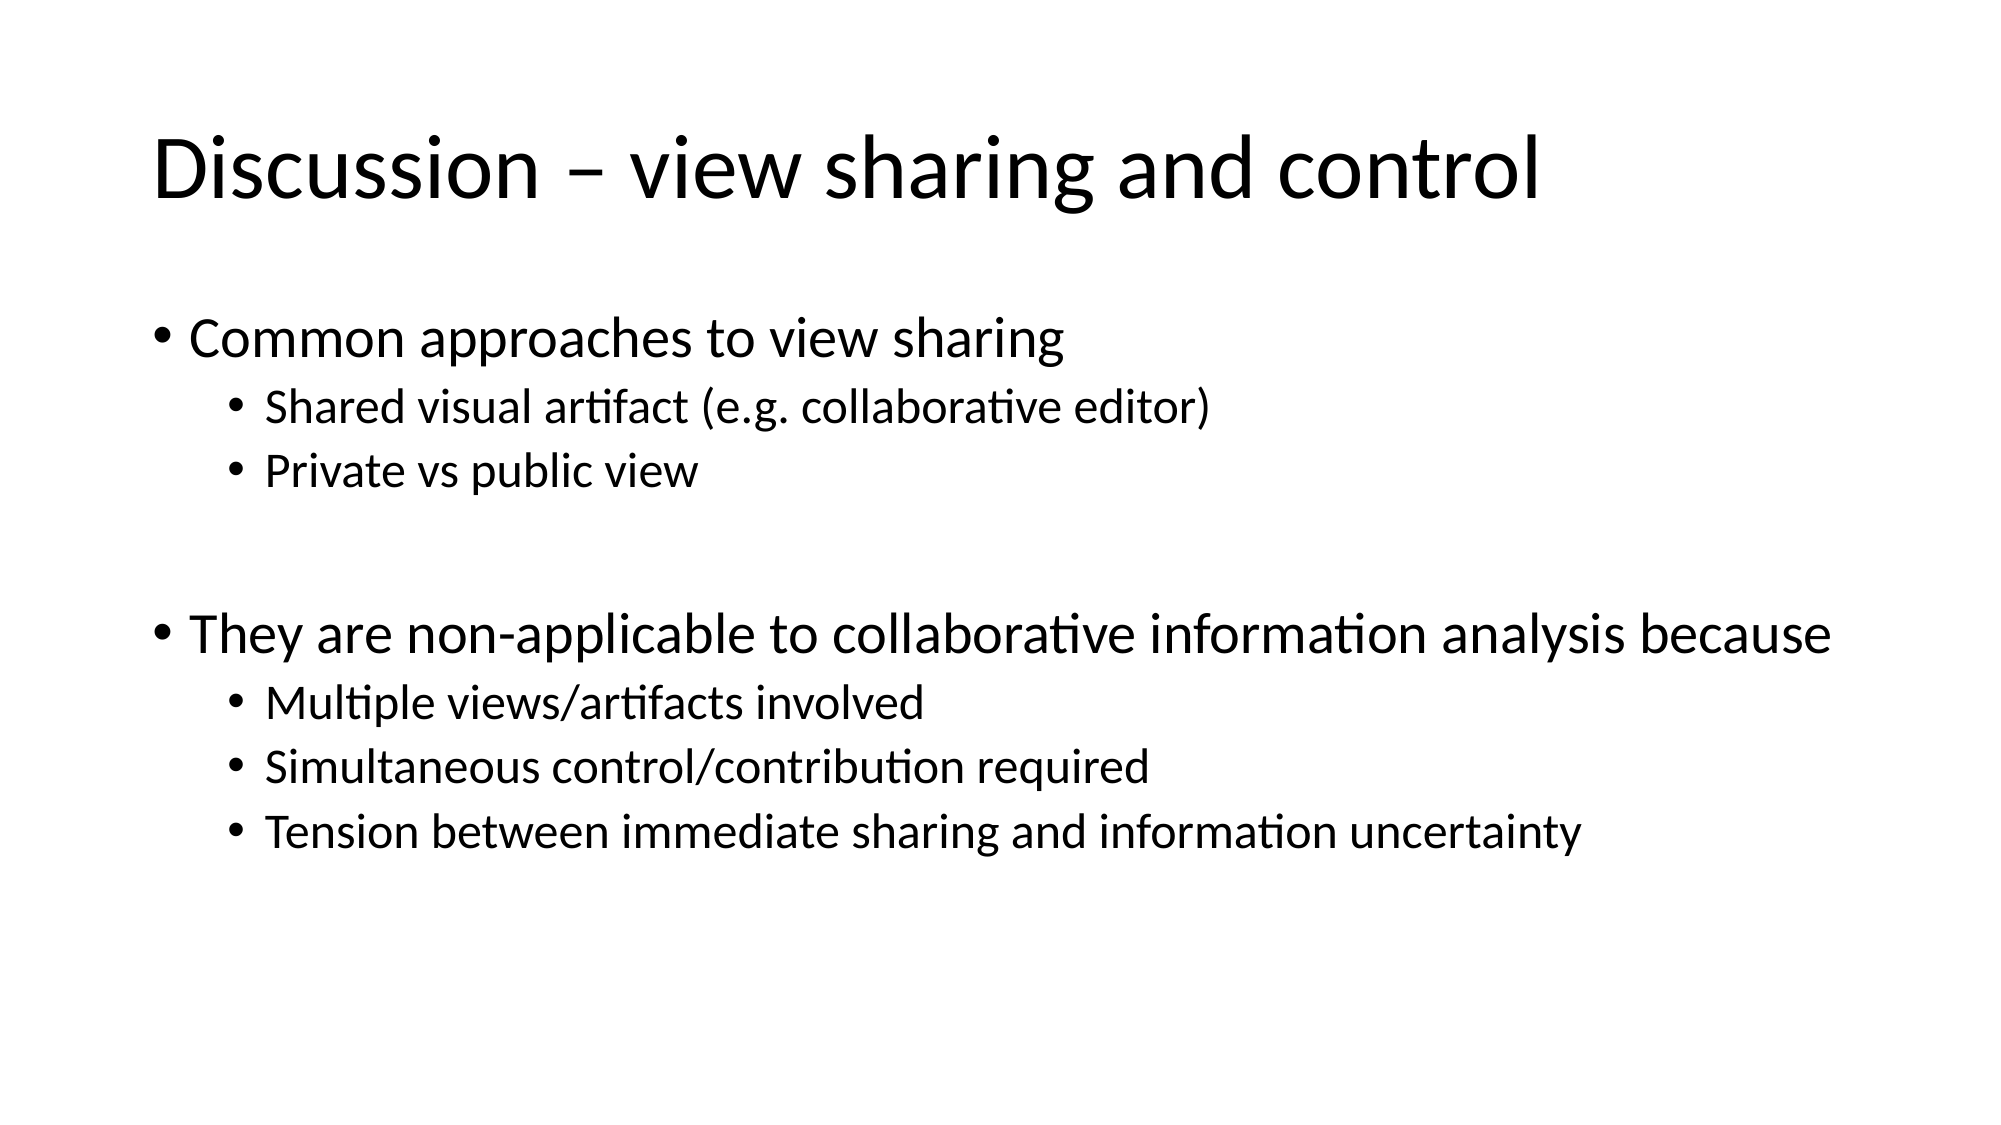

# Discussion – view sharing and control
Common approaches to view sharing
Shared visual artifact (e.g. collaborative editor)
Private vs public view

They are non-applicable to collaborative information analysis because
Multiple views/artifacts involved
Simultaneous control/contribution required
Tension between immediate sharing and information uncertainty